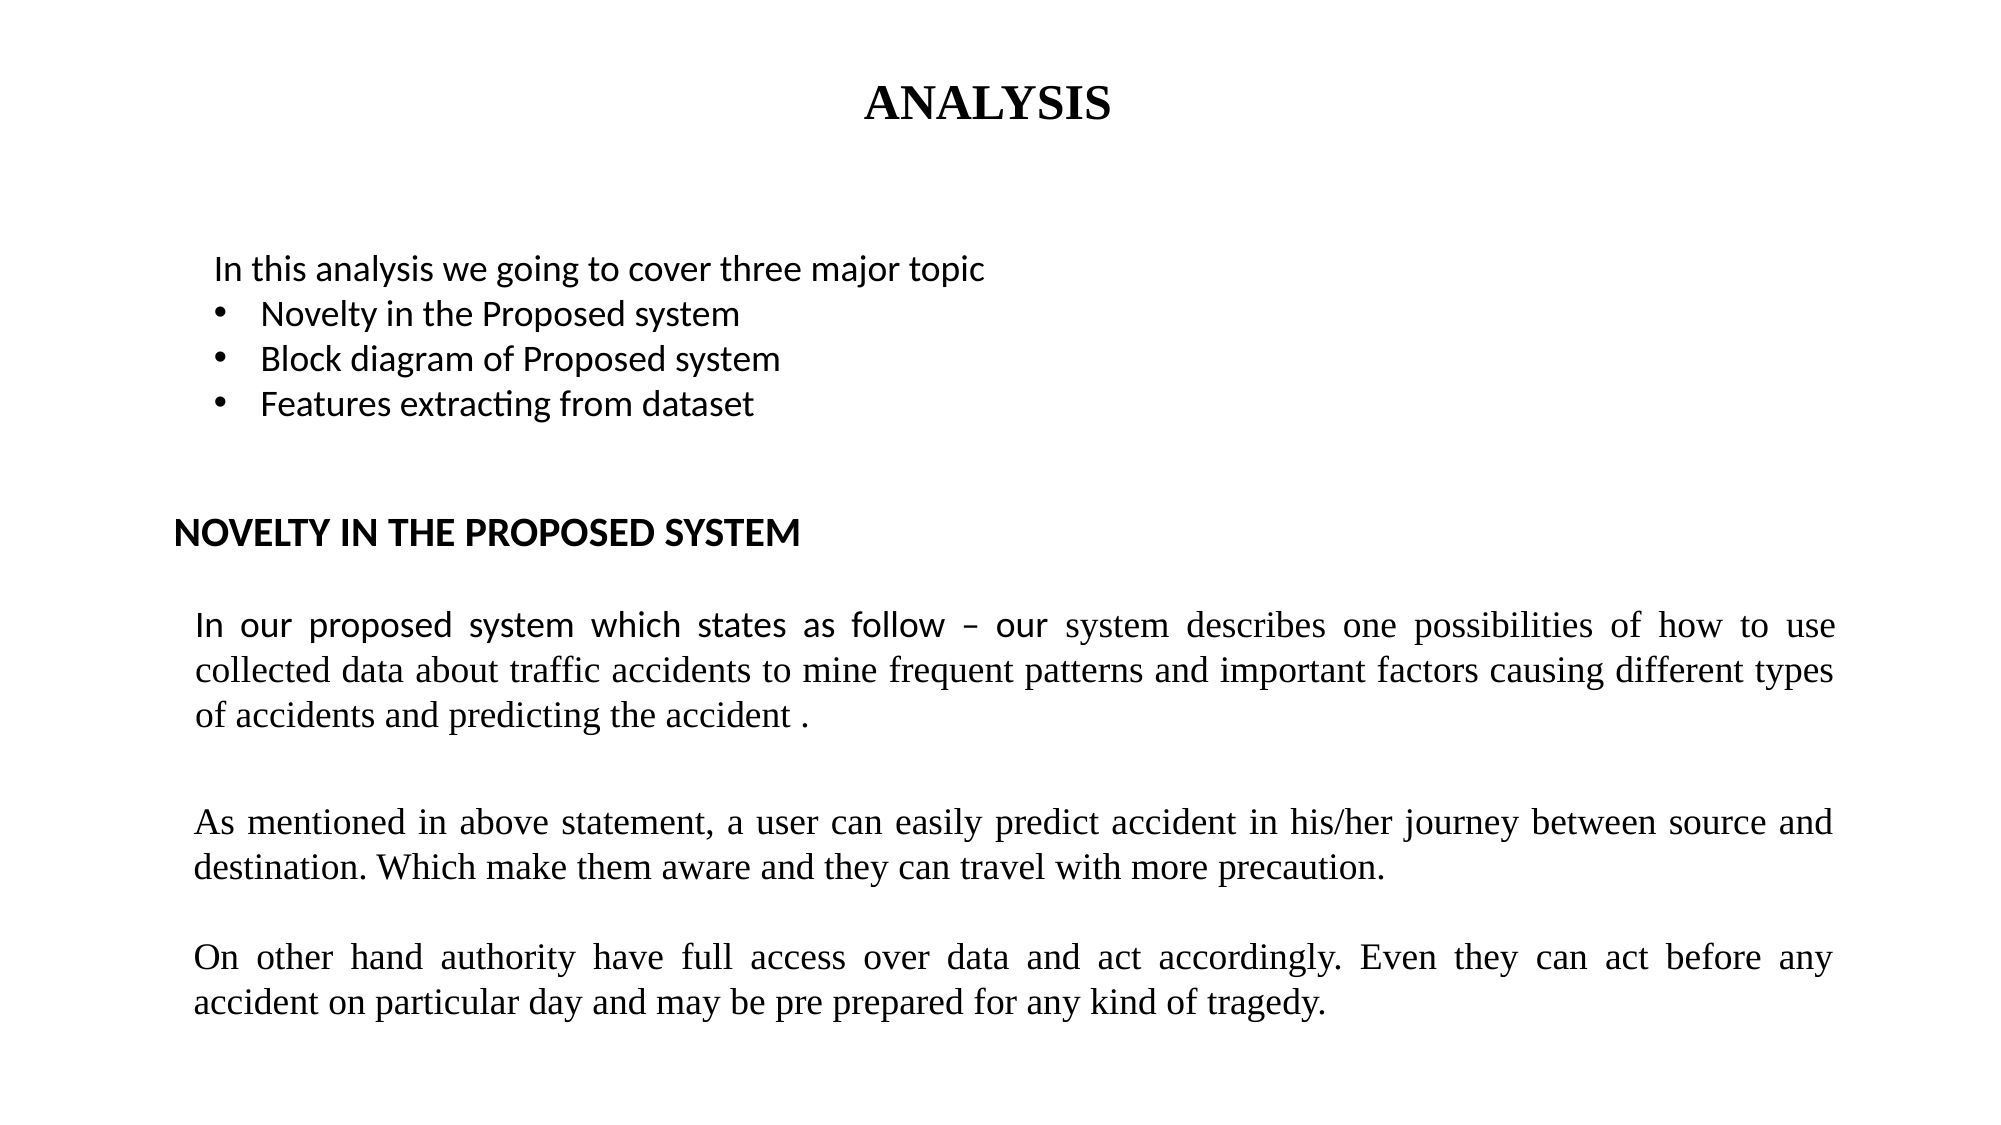

ANALYSIS
In this analysis we going to cover three major topic
Novelty in the Proposed system
Block diagram of Proposed system
Features extracting from dataset
NOVELTY IN THE PROPOSED SYSTEM
In our proposed system which states as follow – our system describes one possibilities of how to use collected data about traffic accidents to mine frequent patterns and important factors causing different types of accidents and predicting the accident .
As mentioned in above statement, a user can easily predict accident in his/her journey between source and destination. Which make them aware and they can travel with more precaution.

On other hand authority have full access over data and act accordingly. Even they can act before any accident on particular day and may be pre prepared for any kind of tragedy.